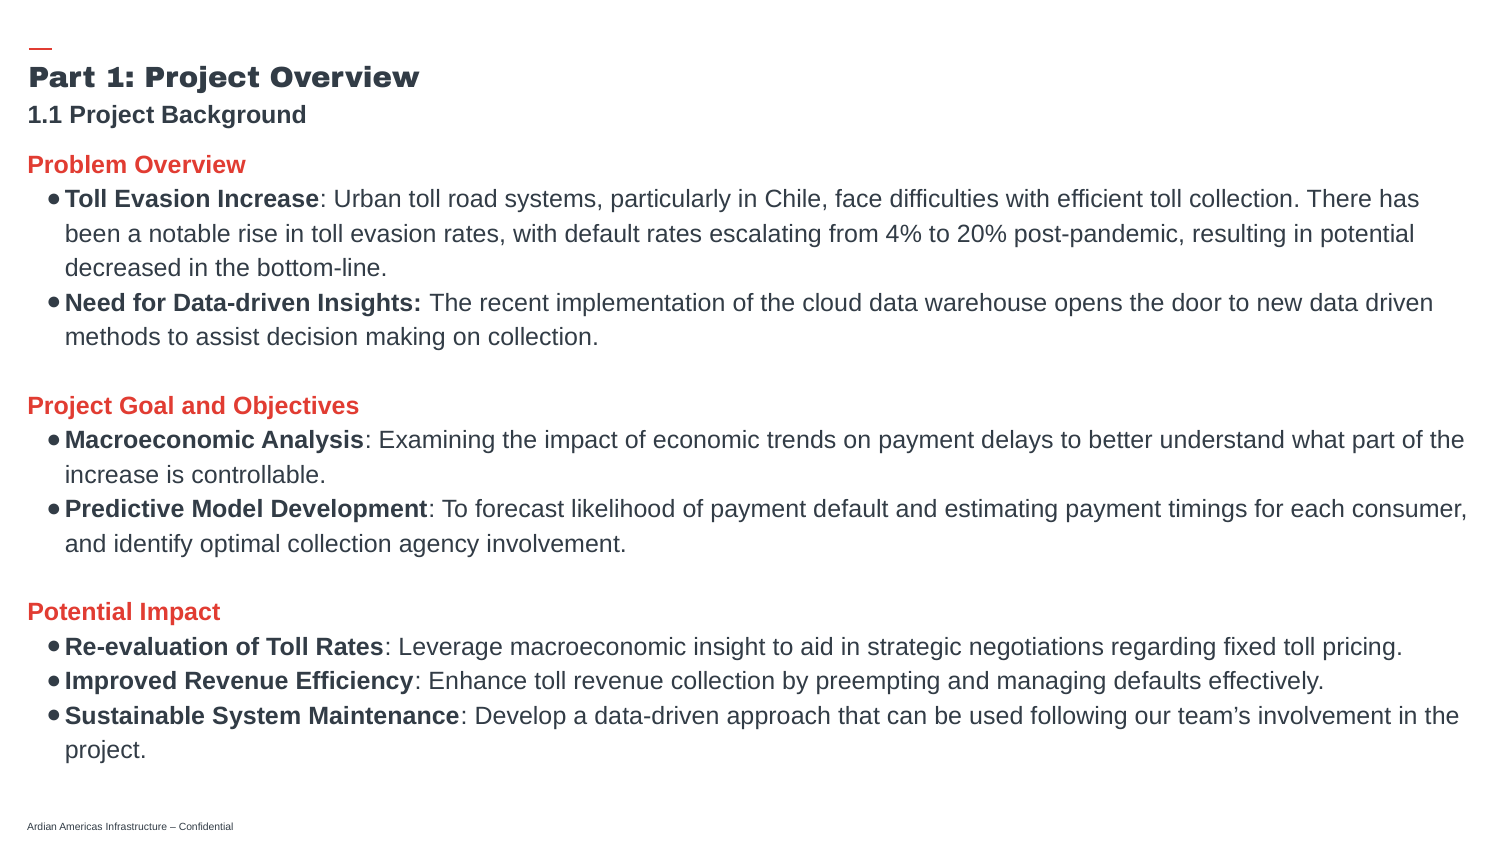

# Part 1: Project Overview
1.1 Project Background
Problem Overview
Toll Evasion Increase: Urban toll road systems, particularly in Chile, face difficulties with efficient toll collection. There has been a notable rise in toll evasion rates, with default rates escalating from 4% to 20% post-pandemic, resulting in potential decreased in the bottom-line.
Need for Data-driven Insights: The recent implementation of the cloud data warehouse opens the door to new data driven methods to assist decision making on collection.

Project Goal and Objectives
Macroeconomic Analysis: Examining the impact of economic trends on payment delays to better understand what part of the increase is controllable.
Predictive Model Development: To forecast likelihood of payment default and estimating payment timings for each consumer, and identify optimal collection agency involvement.

Potential Impact
Re-evaluation of Toll Rates: Leverage macroeconomic insight to aid in strategic negotiations regarding fixed toll pricing.
Improved Revenue Efficiency: Enhance toll revenue collection by preempting and managing defaults effectively.
Sustainable System Maintenance: Develop a data-driven approach that can be used following our team’s involvement in the project.